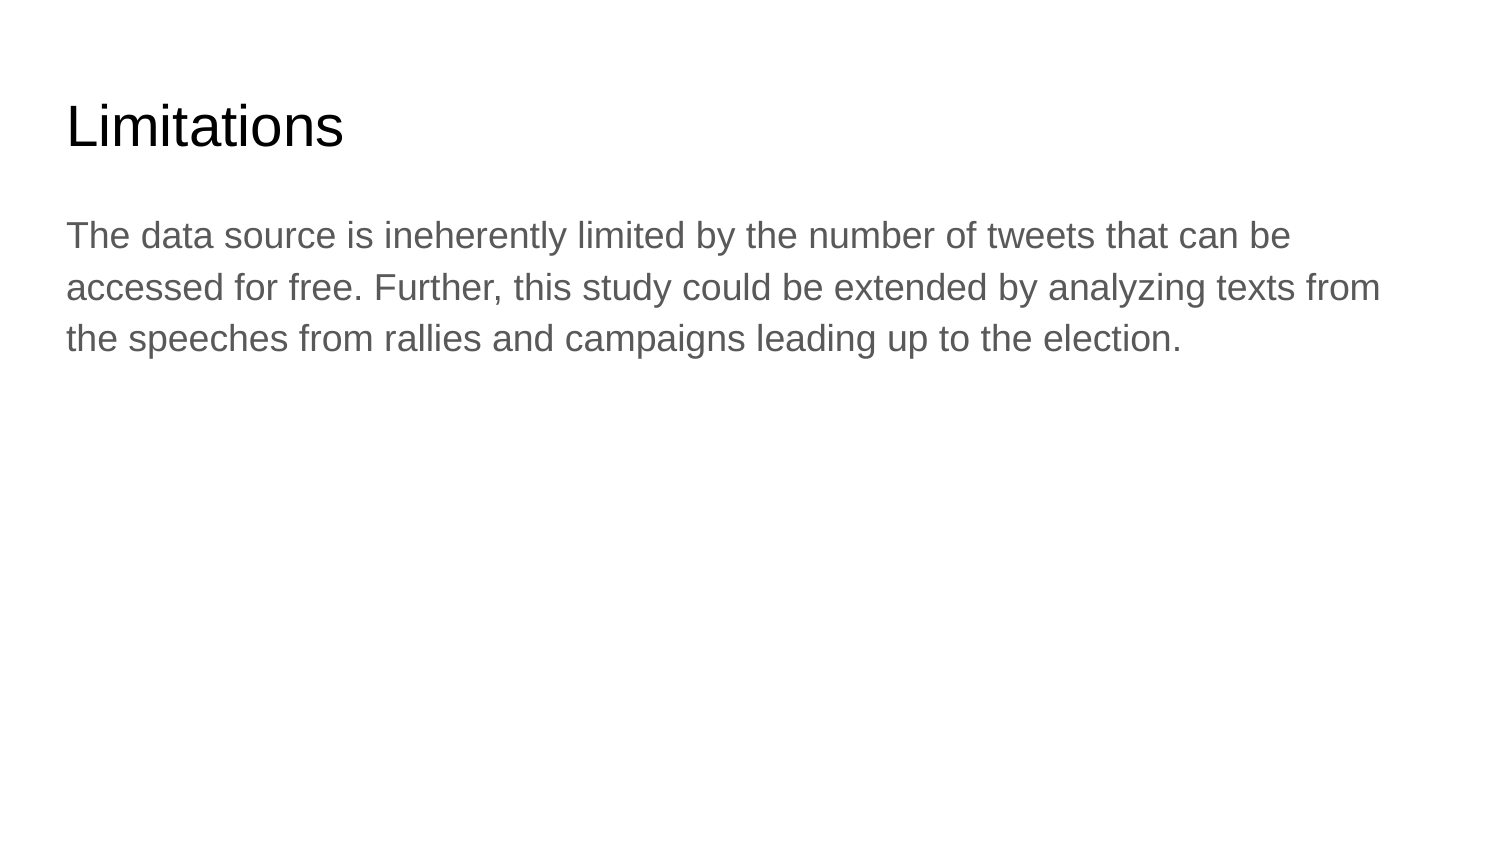

# Limitations
The data source is ineherently limited by the number of tweets that can be accessed for free. Further, this study could be extended by analyzing texts from the speeches from rallies and campaigns leading up to the election.